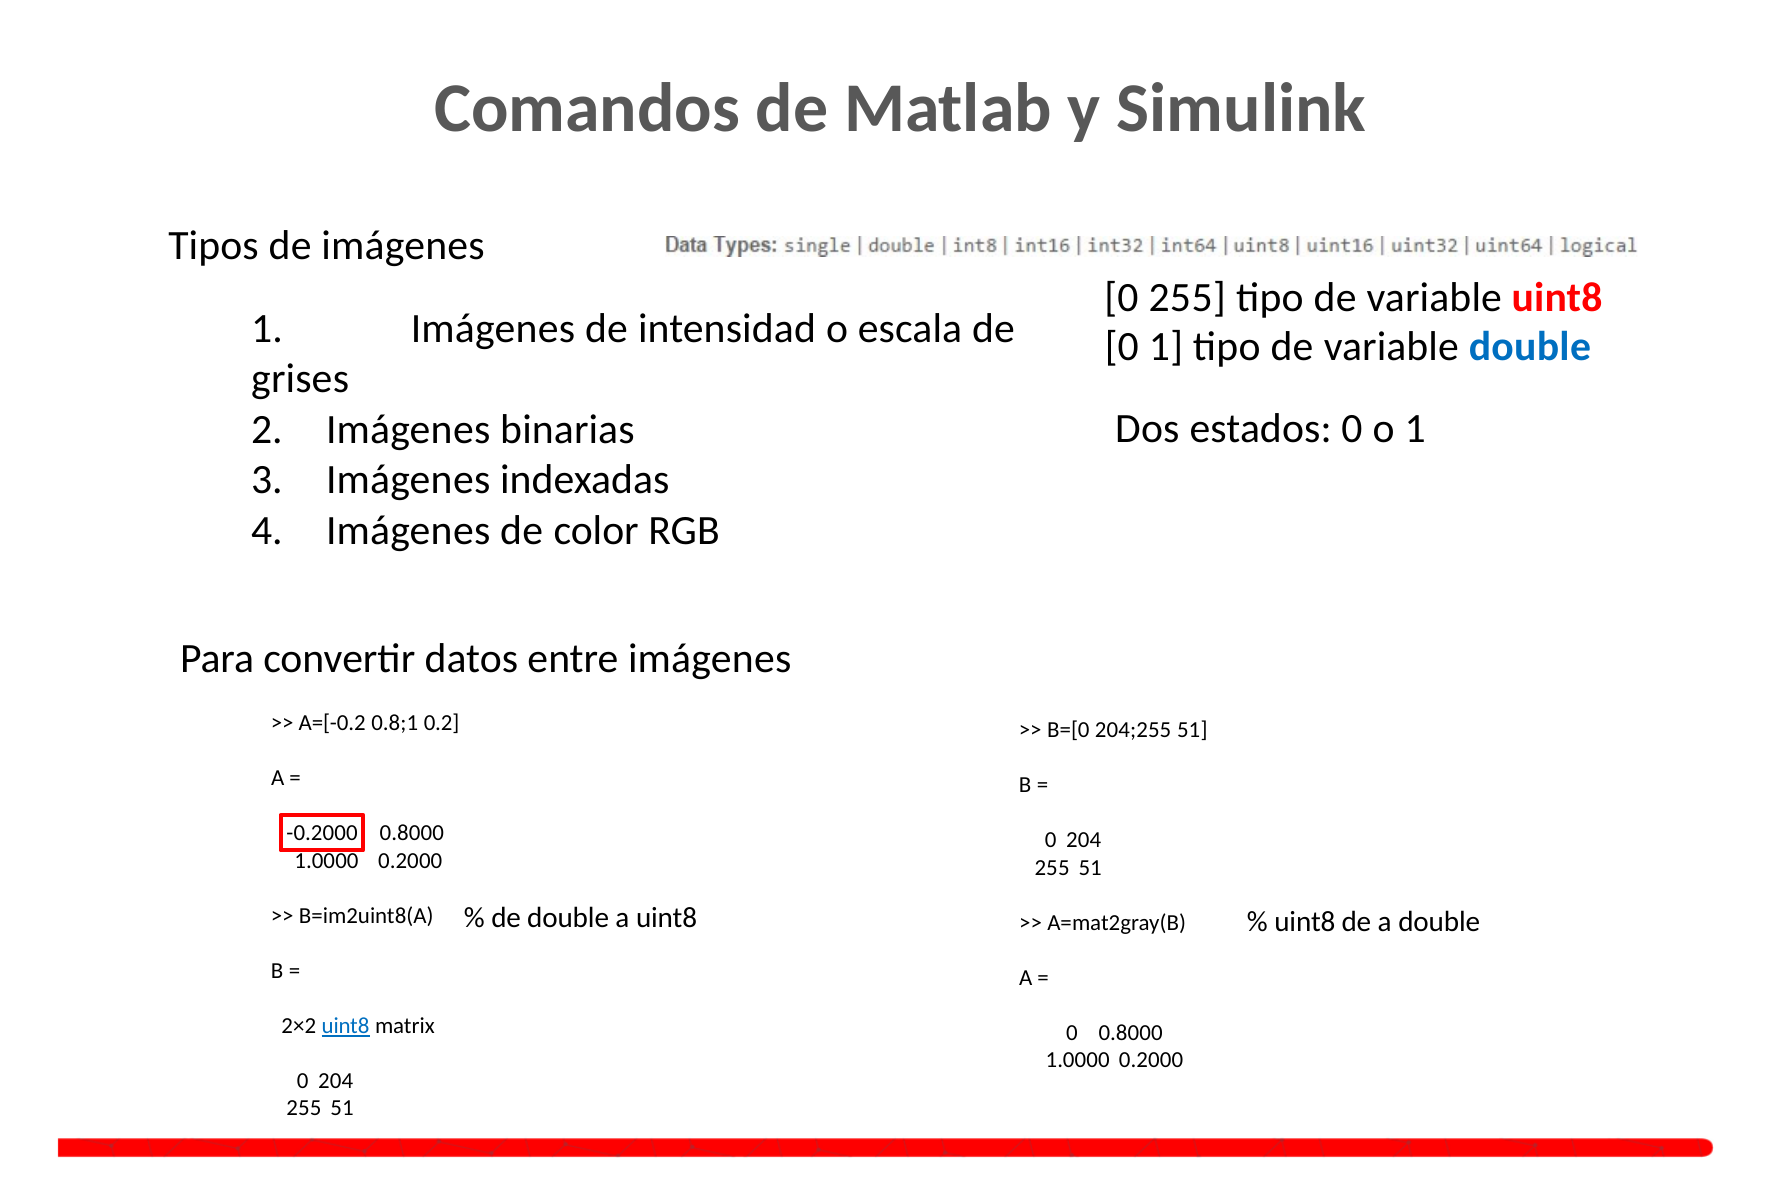

# Comandos de Matlab y Simulink
Tipos de imágenes
1.	Imágenes de intensidad o escala de grises

[0 255] tipo de variable uint8
[0 1] tipo de variable double
Dos estados: 0 o 1
Imágenes binarias
Imágenes indexadas
Imágenes de color RGB
Para convertir datos entre imágenes
>> A=[-0.2 0.8;1 0.2]
>> B=[0 204;255 51]
A =
B =

-0.2000
0.8000
1.0000   0.2000
0 204
255 51
% de double a uint8
>> B=im2uint8(A)
% uint8 de a double
>> A=mat2gray(B)
B =
A =
2×2 uint8 matrix
0	0.8000
1.0000 0.2000
0 204
255 51